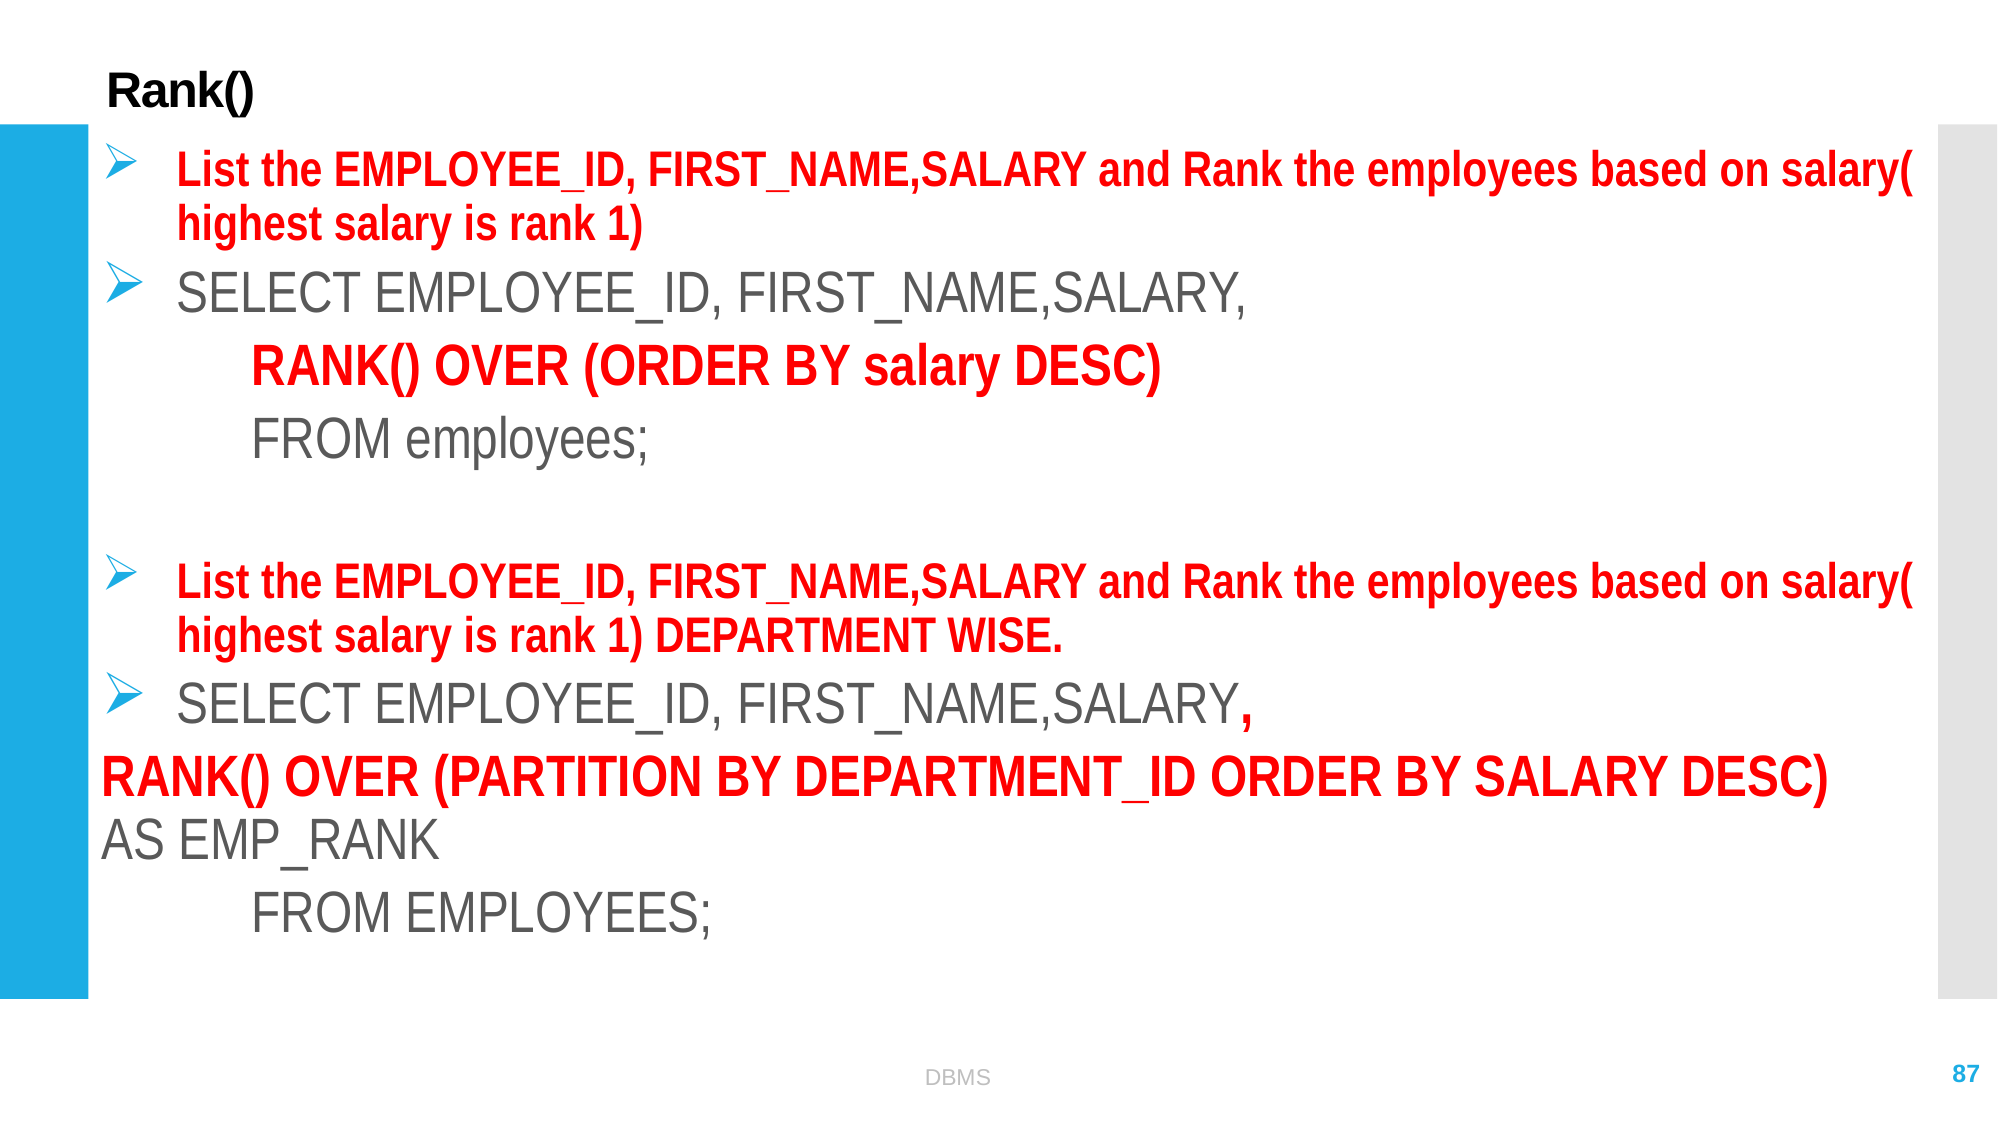

# Rank()
List the EMPLOYEE_ID, FIRST_NAME,SALARY and Rank the employees based on salary( highest salary is rank 1)
SELECT EMPLOYEE_ID, FIRST_NAME,SALARY,
	RANK() OVER (ORDER BY salary DESC)
    	FROM employees;

List the EMPLOYEE_ID, FIRST_NAME,SALARY and Rank the employees based on salary( highest salary is rank 1) DEPARTMENT WISE.
SELECT EMPLOYEE_ID, FIRST_NAME,SALARY,
RANK() OVER (PARTITION BY DEPARTMENT_ID ORDER BY SALARY DESC) 	AS EMP_RANK
	FROM EMPLOYEES;
87
DBMS